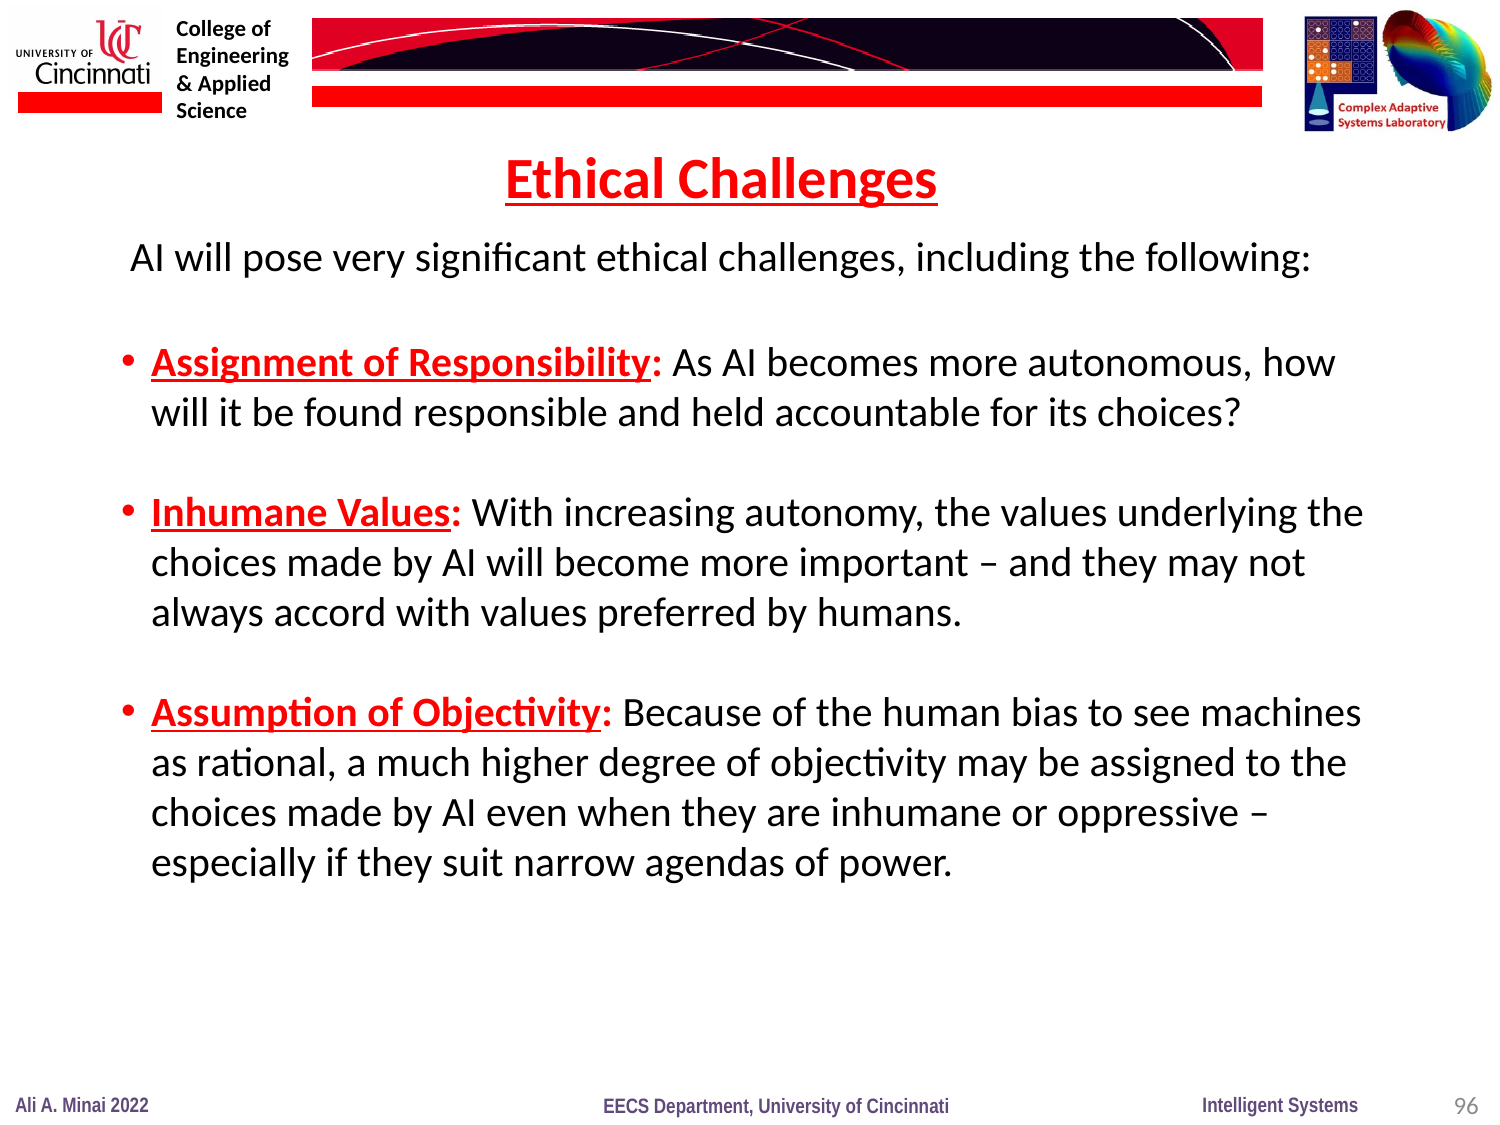

Ethical Challenges
AI will pose very significant ethical challenges, including the following:
Assignment of Responsibility: As AI becomes more autonomous, how will it be found responsible and held accountable for its choices?

Inhumane Values: With increasing autonomy, the values underlying the choices made by AI will become more important – and they may not always accord with values preferred by humans.

Assumption of Objectivity: Because of the human bias to see machines as rational, a much higher degree of objectivity may be assigned to the choices made by AI even when they are inhumane or oppressive – especially if they suit narrow agendas of power.